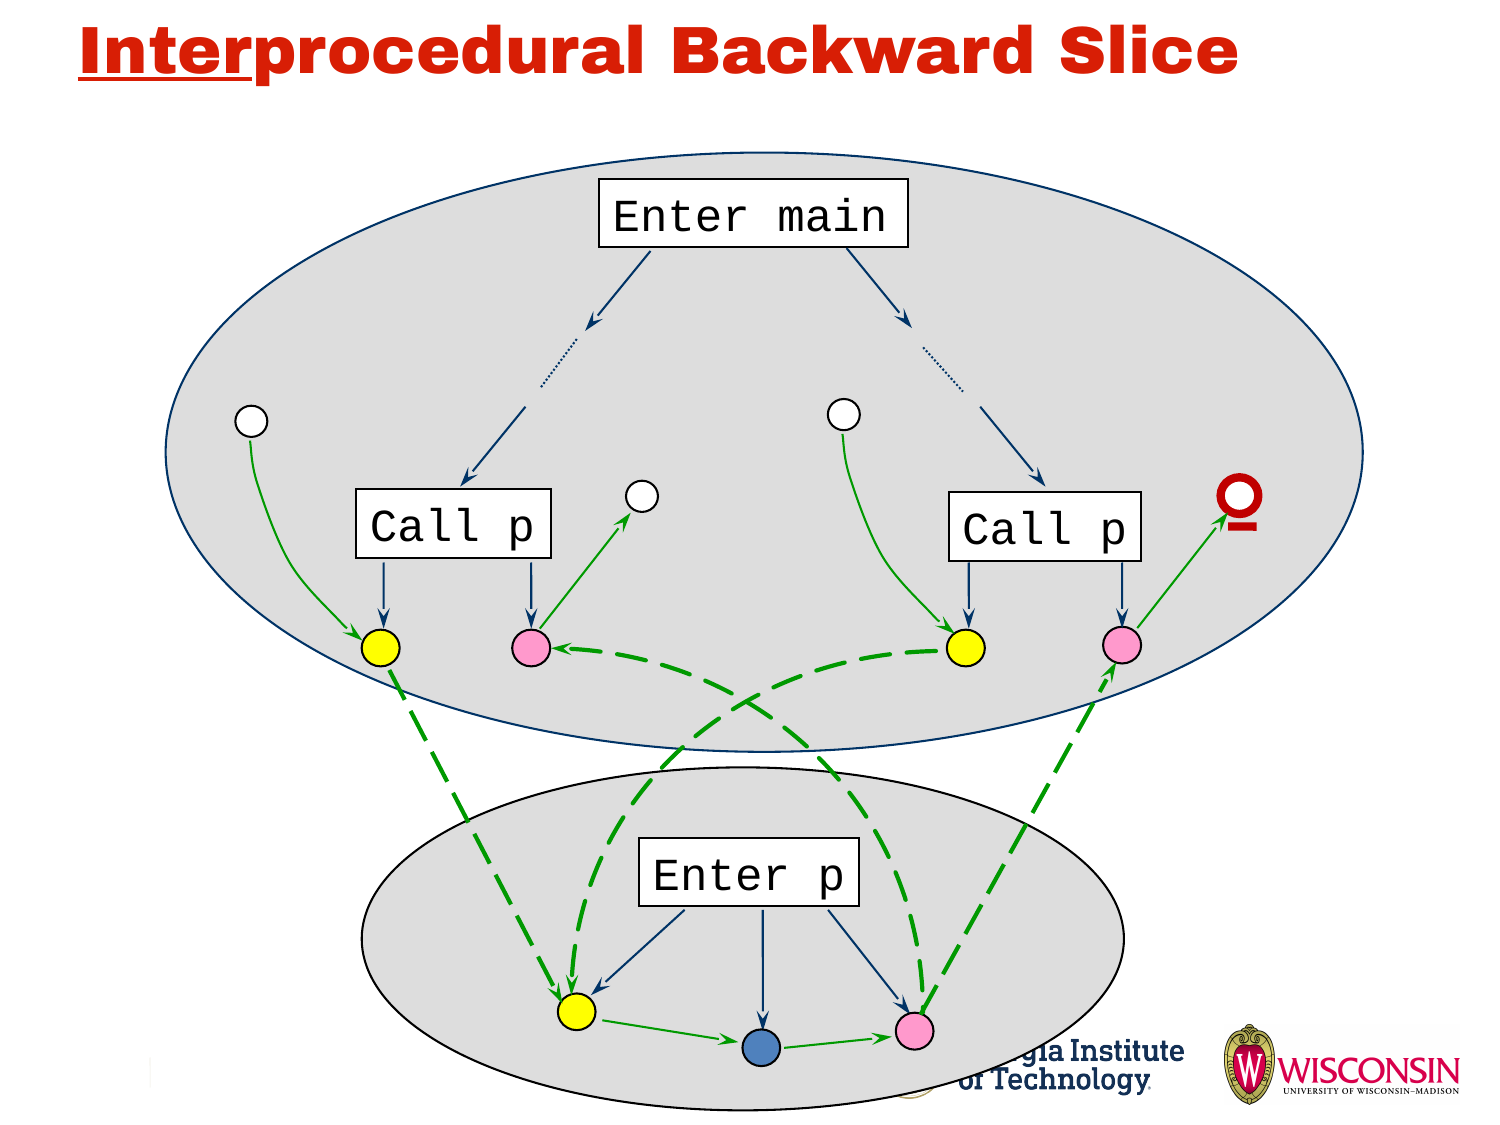

# Interprocedural Backward Slice

Enter main

Call p
Call p

Enter p